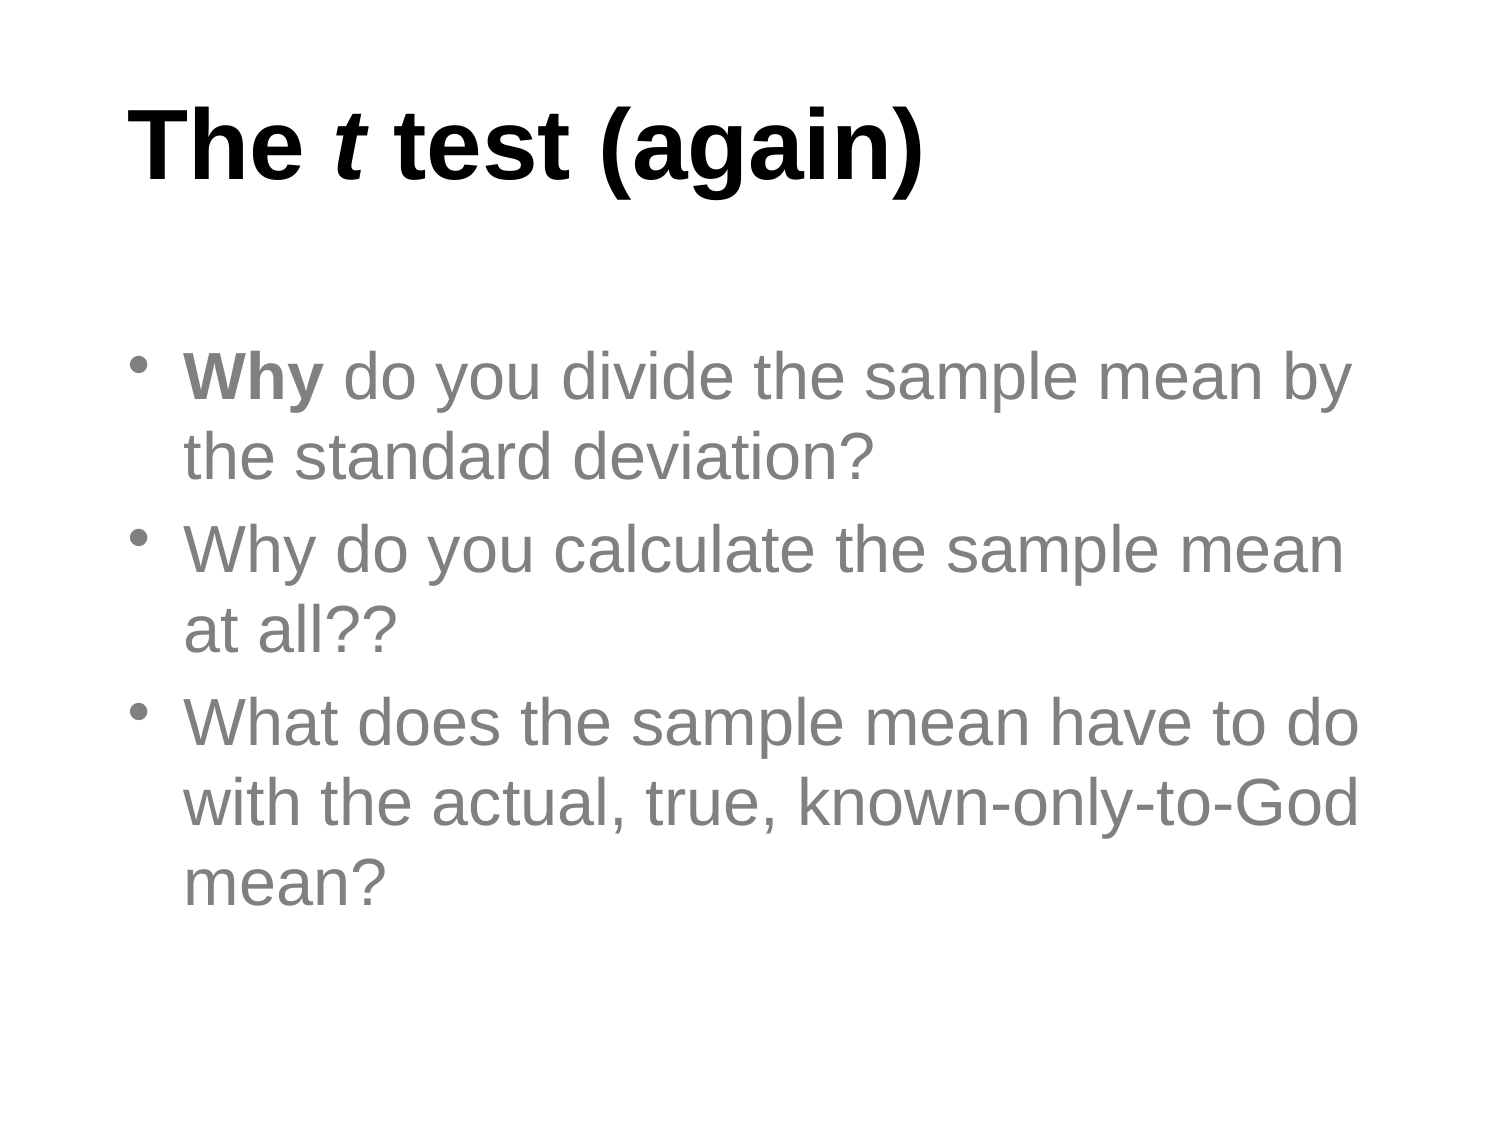

# The t test (again)
Why do you divide the sample mean by the standard deviation?
Why do you calculate the sample mean at all??
What does the sample mean have to do with the actual, true, known-only-to-God mean?
7